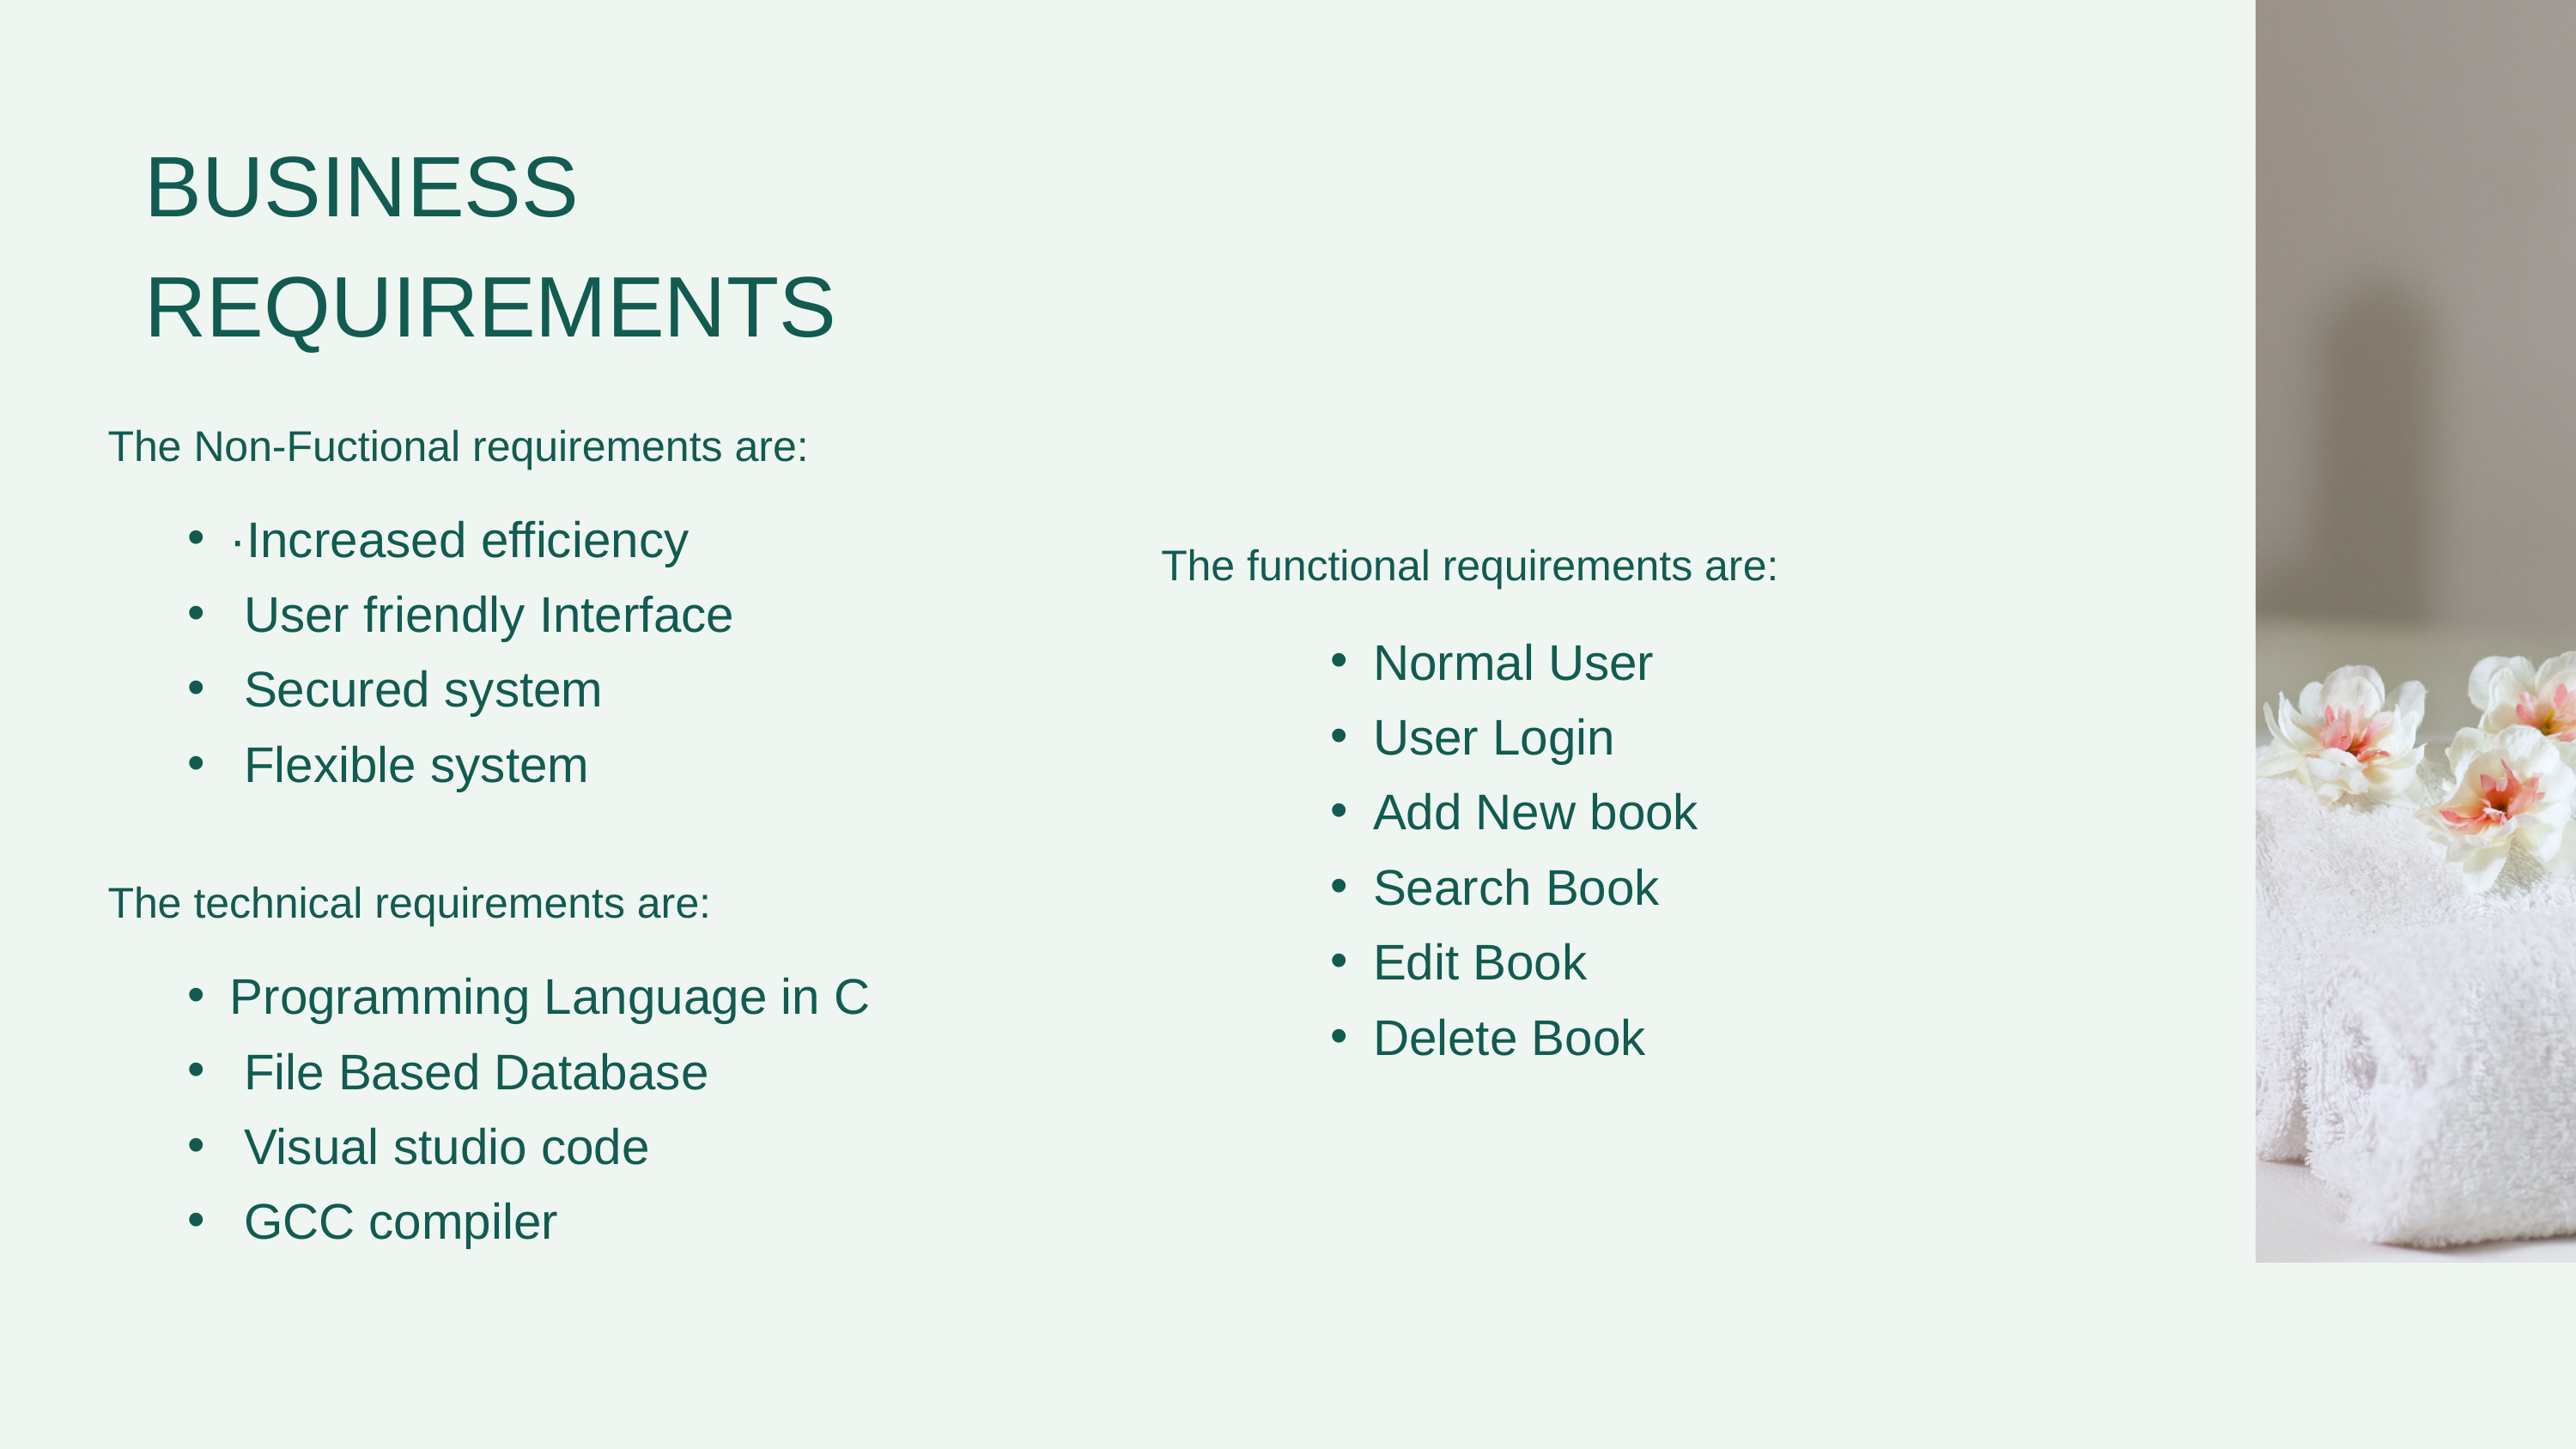

BUSINESS REQUIREMENTS
The Non-Fuctional requirements are:
·Increased efficiency
 User friendly Interface
 Secured system
 Flexible system
The functional requirements are:
Normal User  ​
User Login  ​
Add New book  ​
Search Book  ​
Edit Book​
Delete Book

The technical requirements are:
Programming Language in C
 File Based Database
 Visual studio code
 GCC compiler